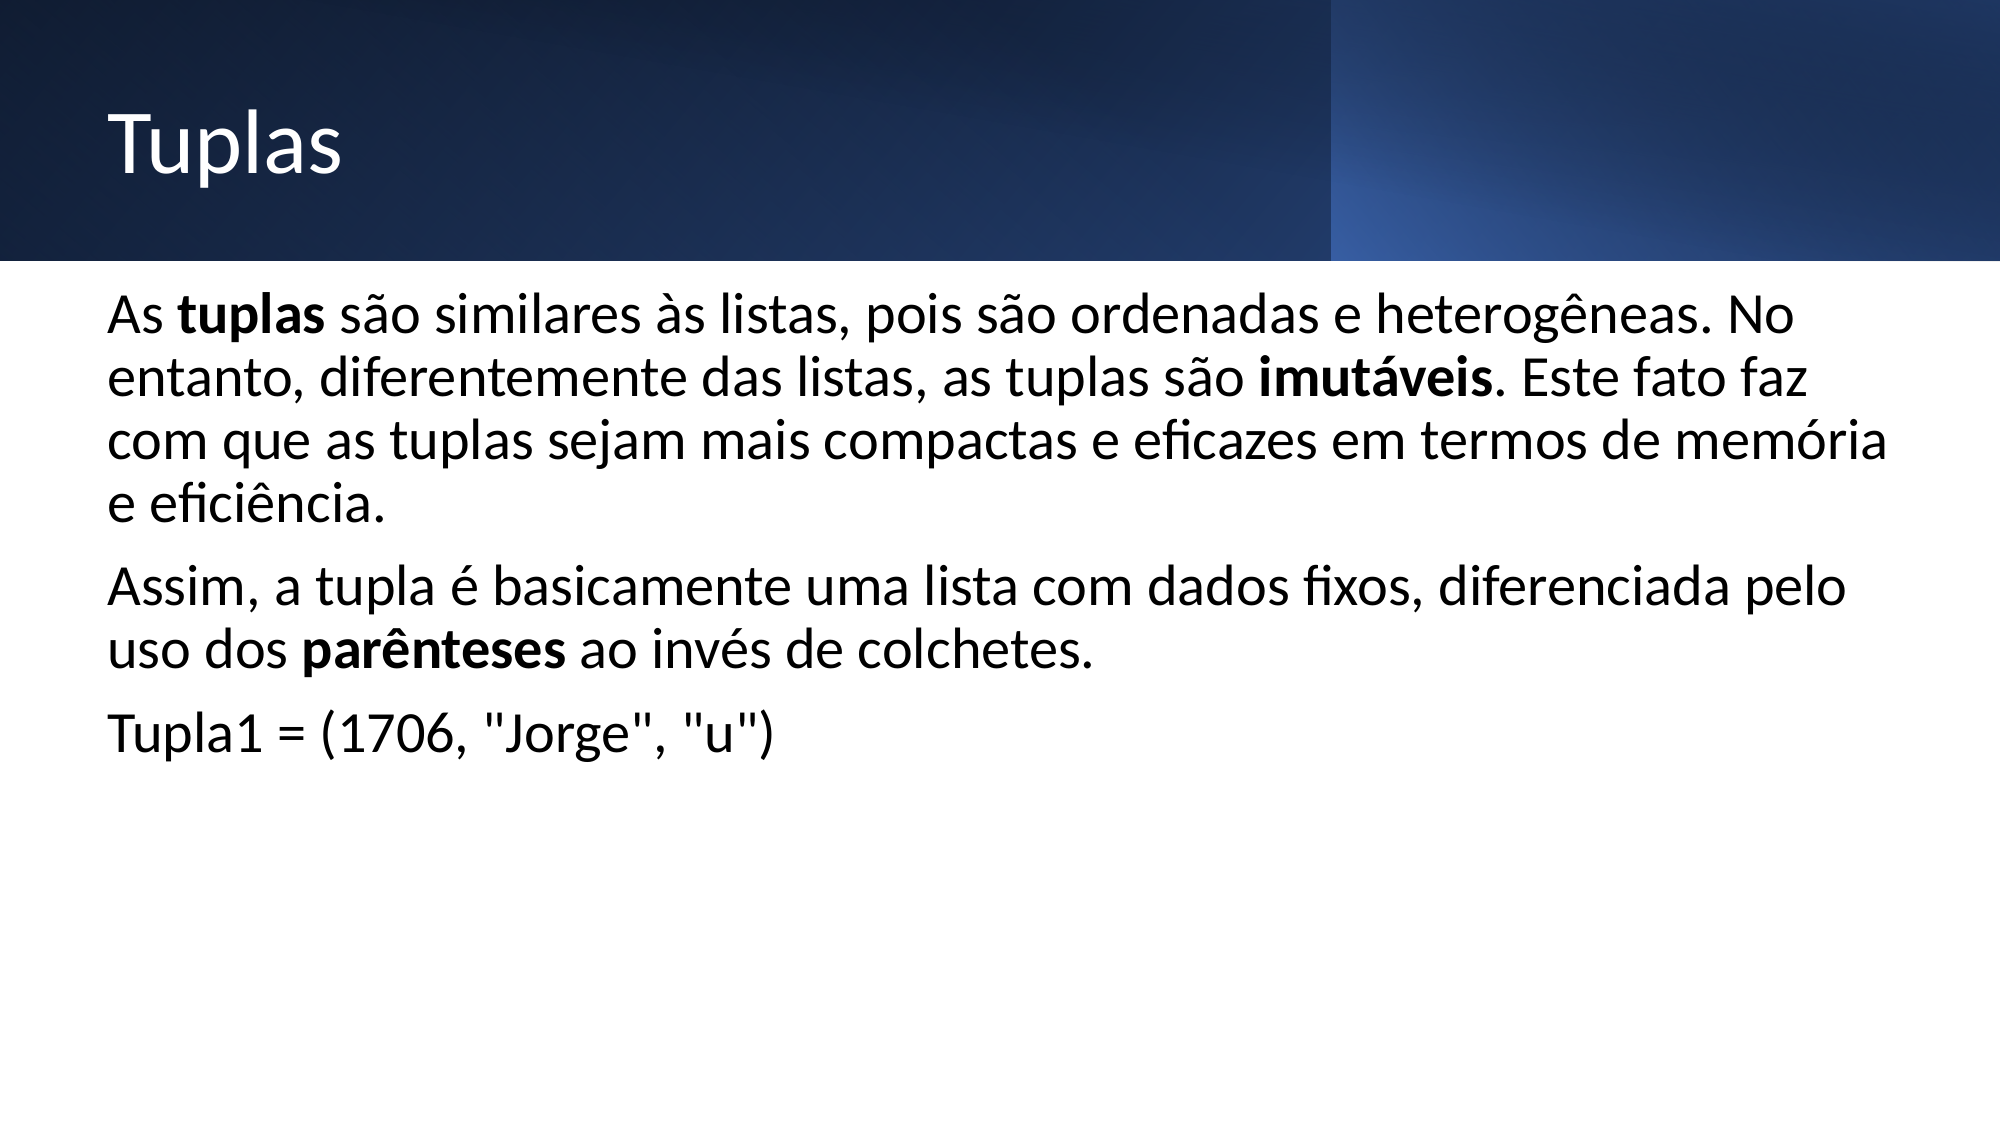

# Tuplas
As tuplas são similares às listas, pois são ordenadas e heterogêneas. No entanto, diferentemente das listas, as tuplas são imutáveis. Este fato faz com que as tuplas sejam mais compactas e eficazes em termos de memória e eficiência.
Assim, a tupla é basicamente uma lista com dados fixos, diferenciada pelo uso dos parênteses ao invés de colchetes.
Tupla1 = (1706, "Jorge", "u")